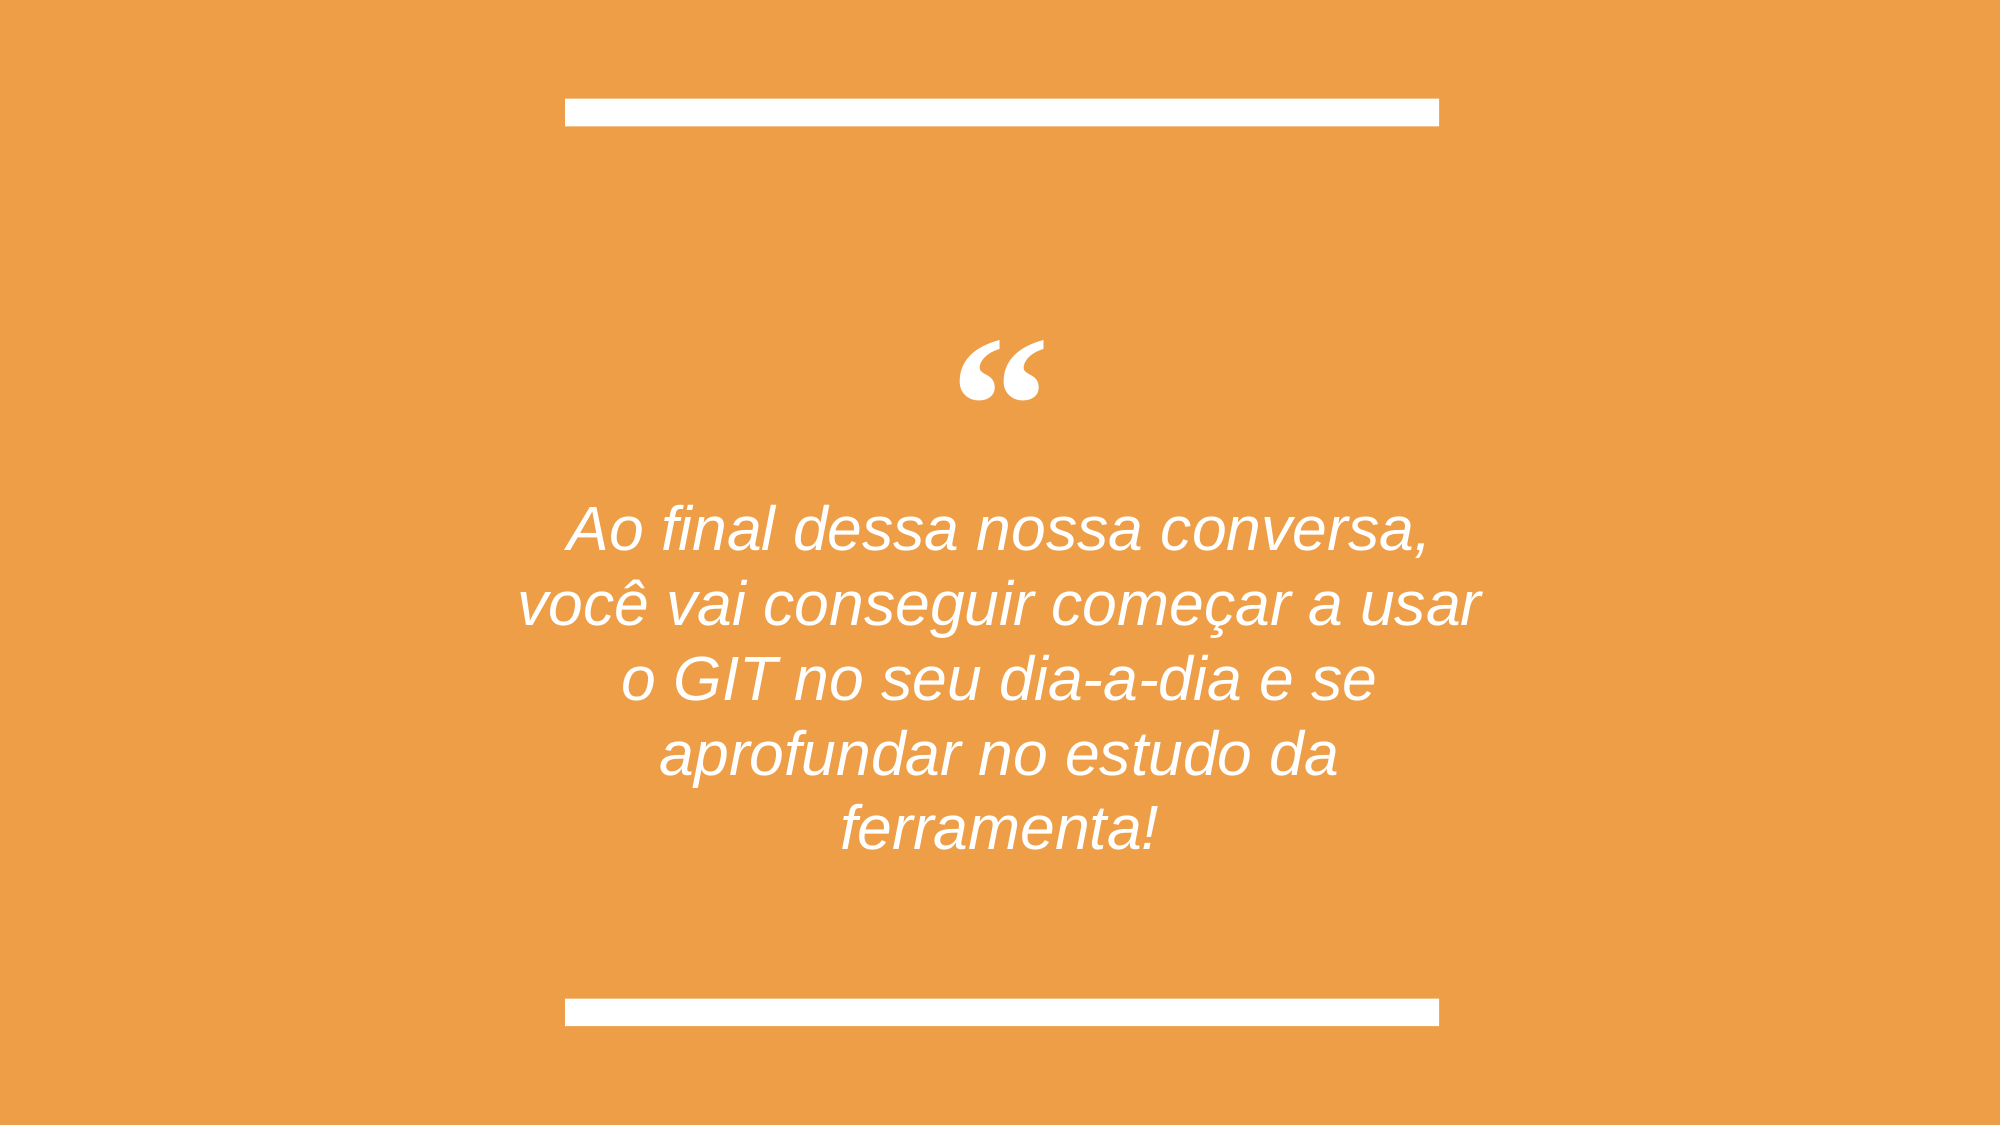

Ao final dessa nossa conversa, você vai conseguir começar a usar o GIT no seu dia-a-dia e se aprofundar no estudo da ferramenta!